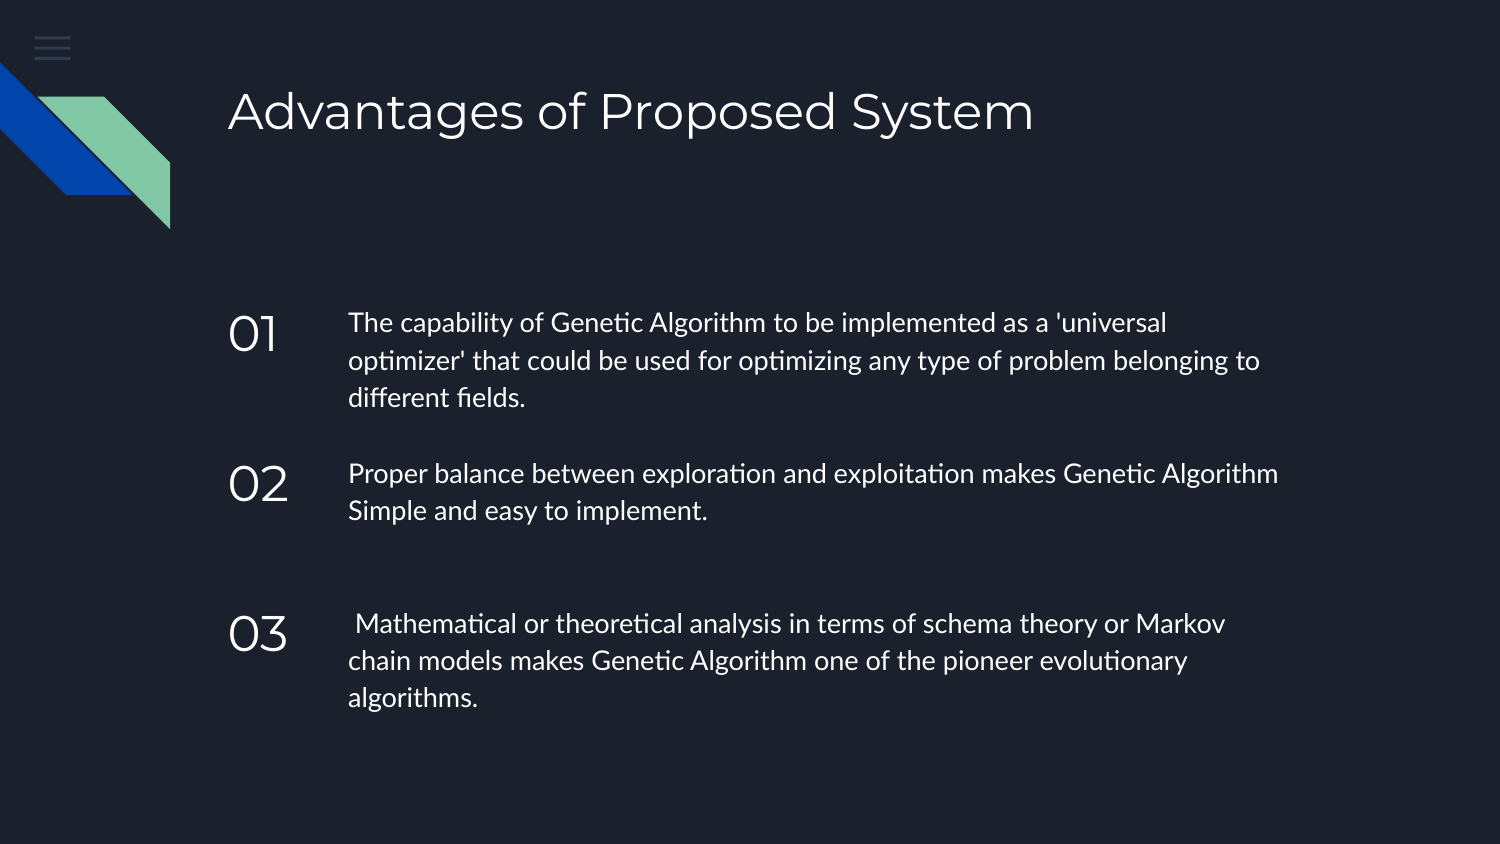

# Advantages of Proposed System
01

The capability of Genetic Algorithm to be implemented as a 'universal optimizer' that could be used for optimizing any type of problem belonging to different fields.
02

Proper balance between exploration and exploitation makes Genetic Algorithm Simple and easy to implement.
03
 Mathematical or theoretical analysis in terms of schema theory or Markov chain models makes Genetic Algorithm one of the pioneer evolutionary algorithms.